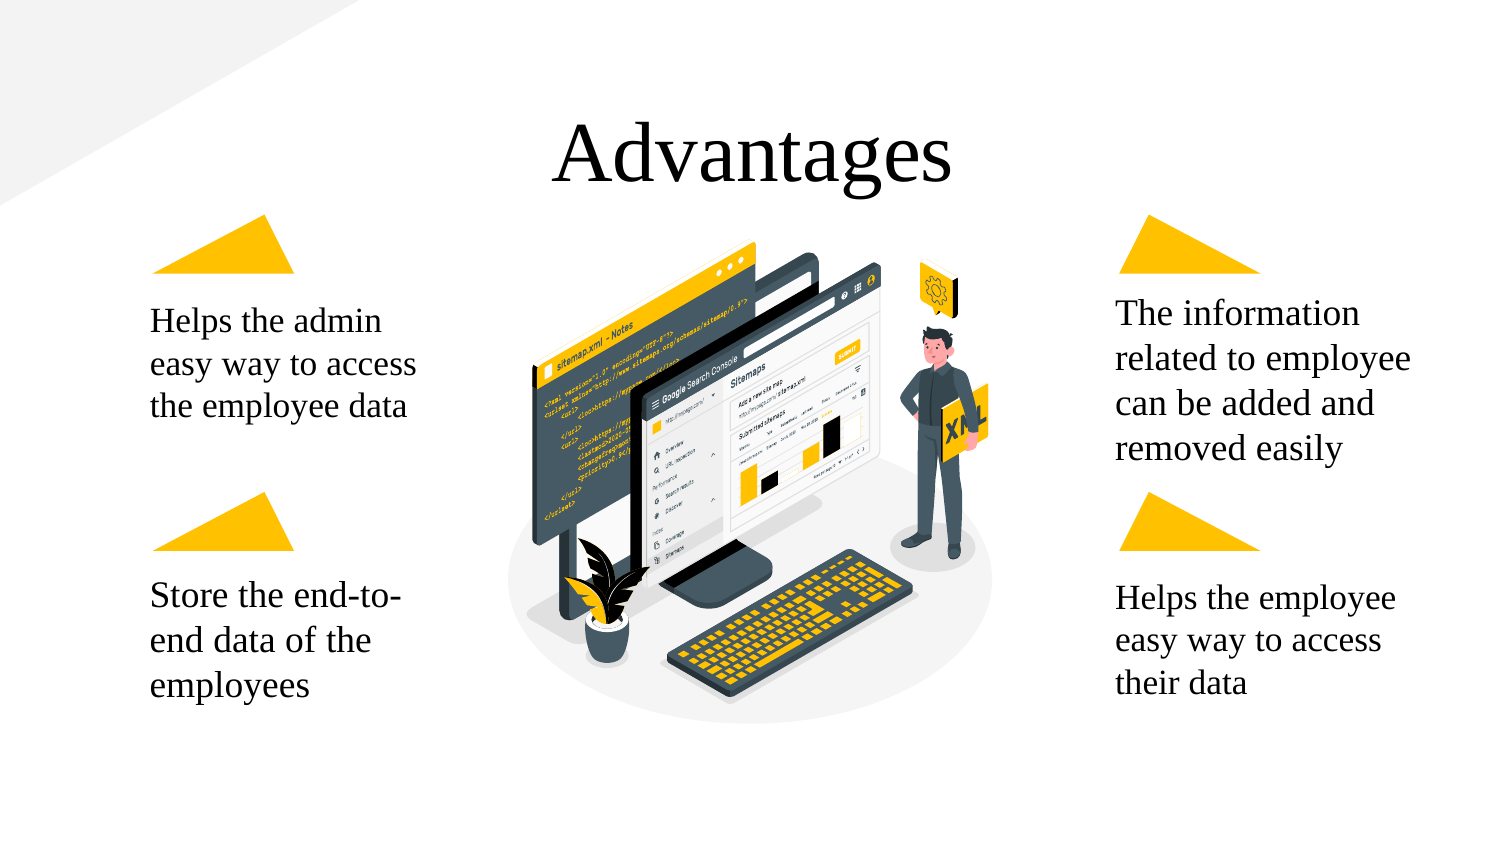

# Advantages

Helps the admin easy way to access the employee data
The information related to employee can be added and removed easily

Store the end-to-end data of the employees
Helps the employee easy way to access their data